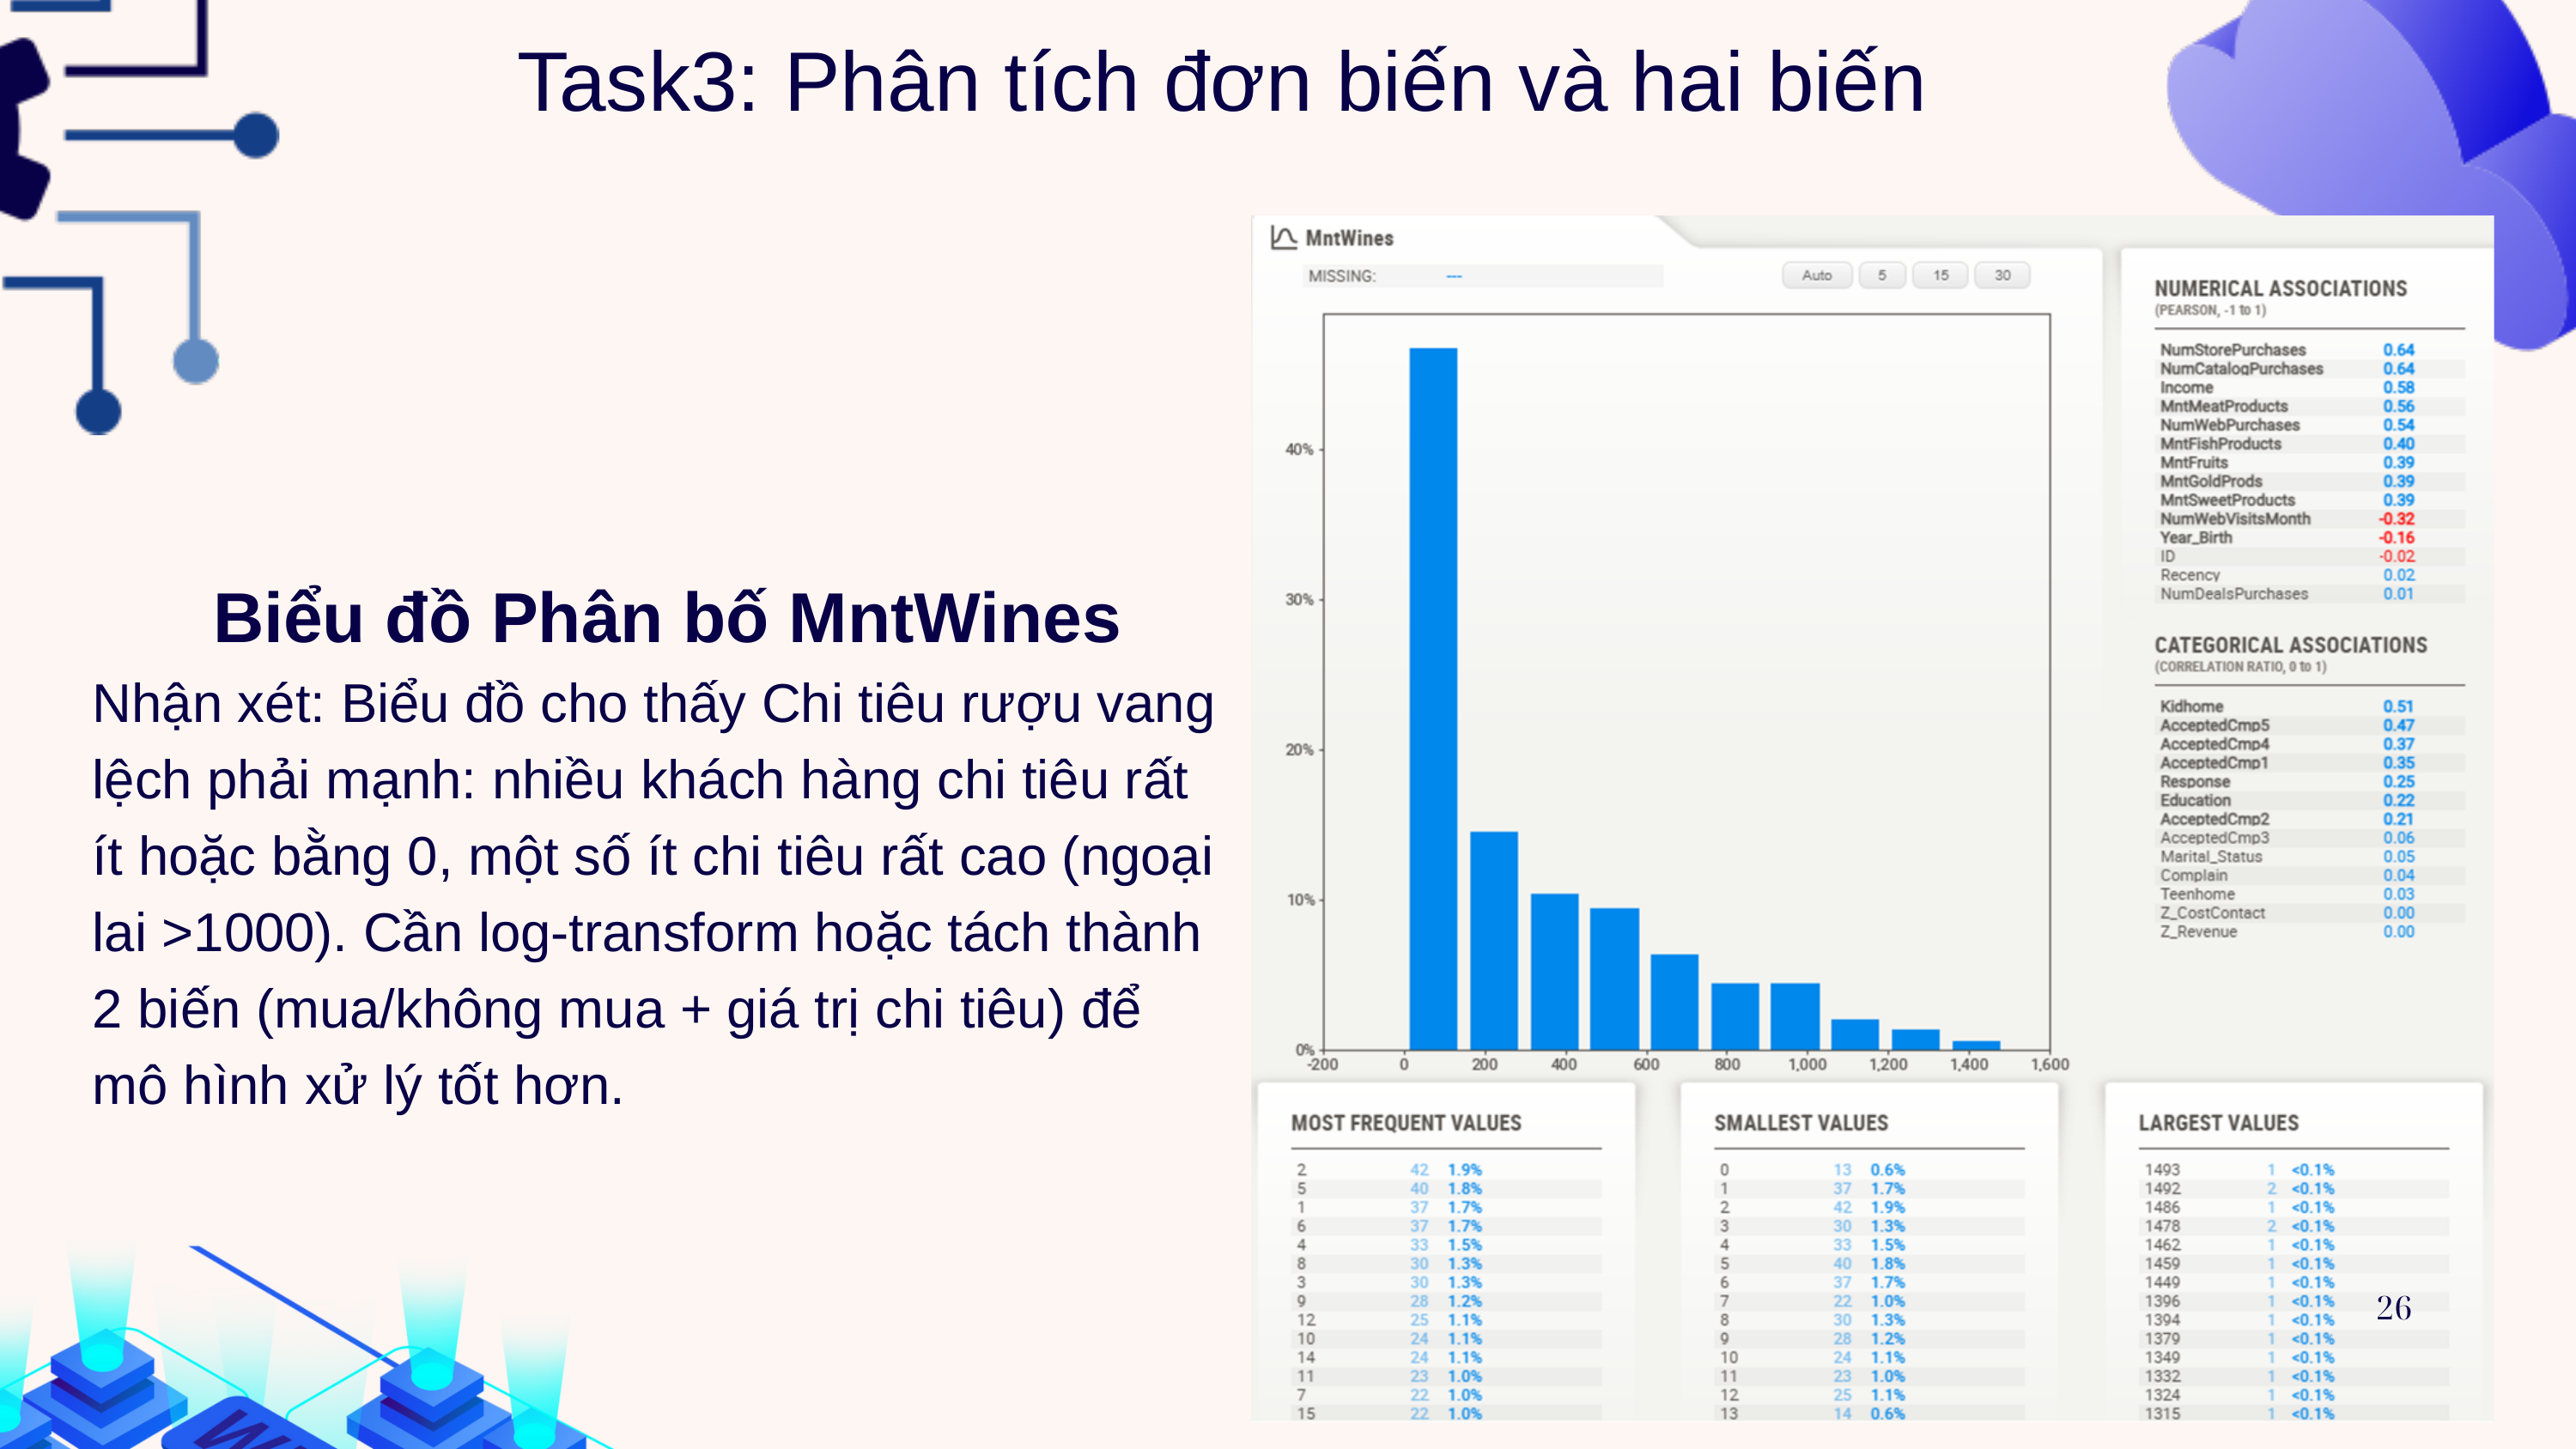

Task3: Phân tích đơn biến và hai biến

 Biểu đồ Phân bố MntWines
Nhận xét: Biểu đồ cho thấy Chi tiêu rượu vang lệch phải mạnh: nhiều khách hàng chi tiêu rất ít hoặc bằng 0, một số ít chi tiêu rất cao (ngoại lai >1000). Cần log-transform hoặc tách thành 2 biến (mua/không mua + giá trị chi tiêu) để mô hình xử lý tốt hơn.

26